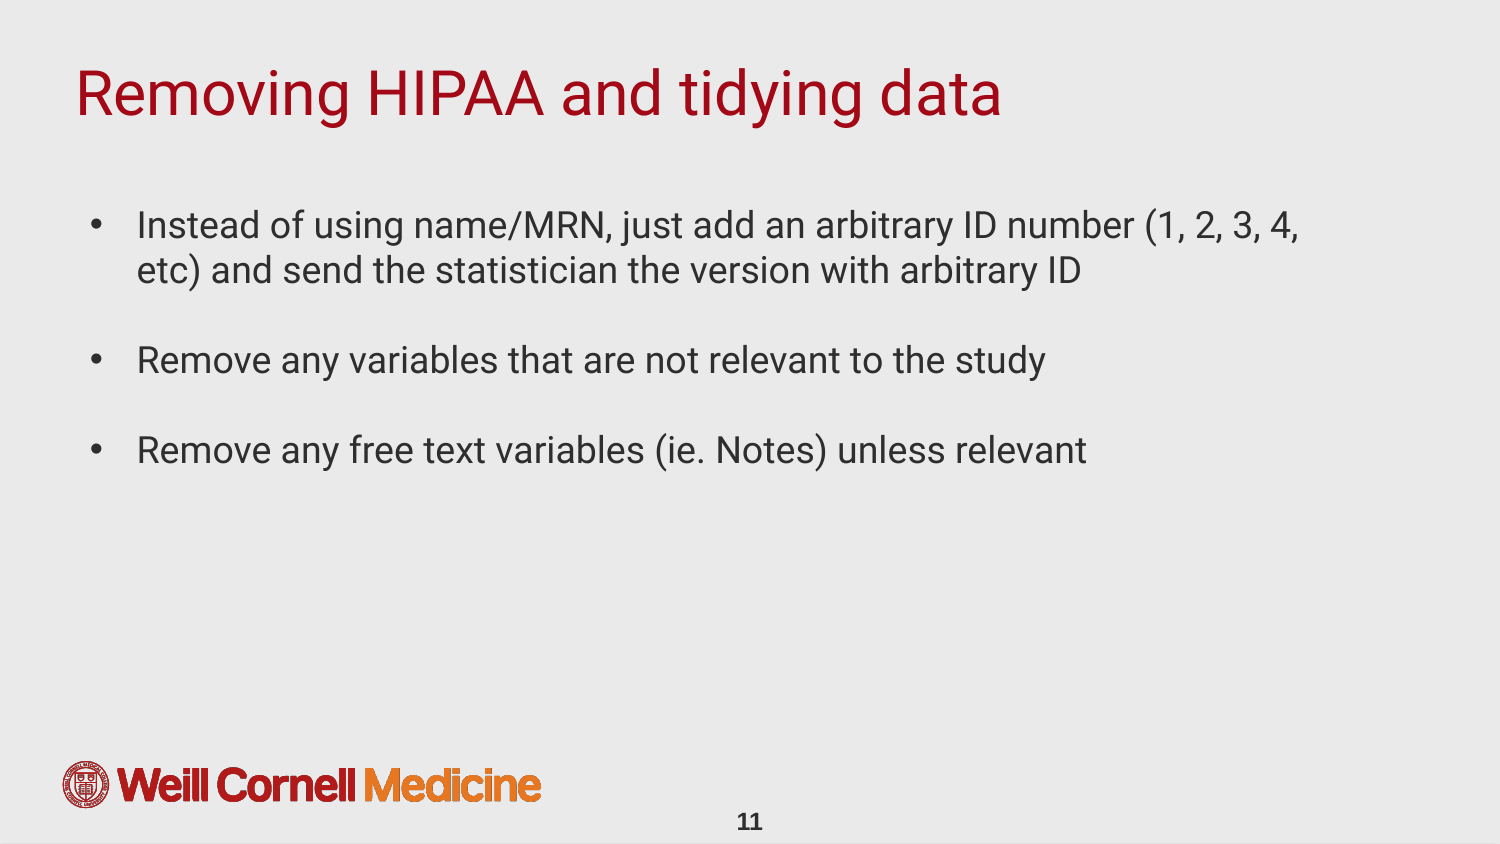

# Removing HIPAA and tidying data

Instead of using name/MRN, just add an arbitrary ID number (1, 2, 3, 4, etc) and send the statistician the version with arbitrary ID
Remove any variables that are not relevant to the study
Remove any free text variables (ie. Notes) unless relevant